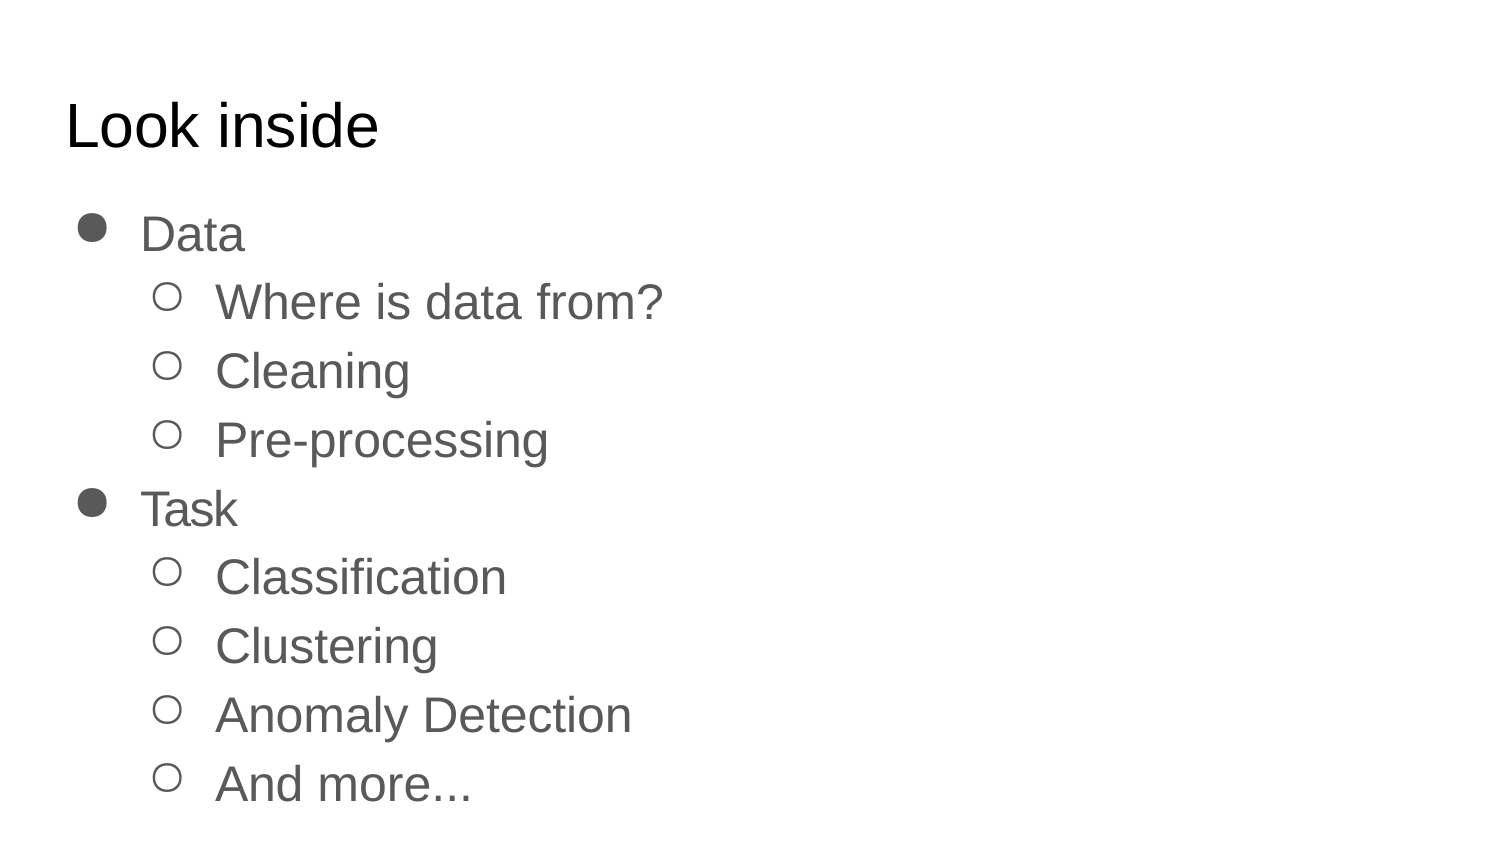

# Look inside
Data
Where is data from?
Cleaning
Pre-processing
Task
Classification
Clustering
Anomaly Detection
And more...